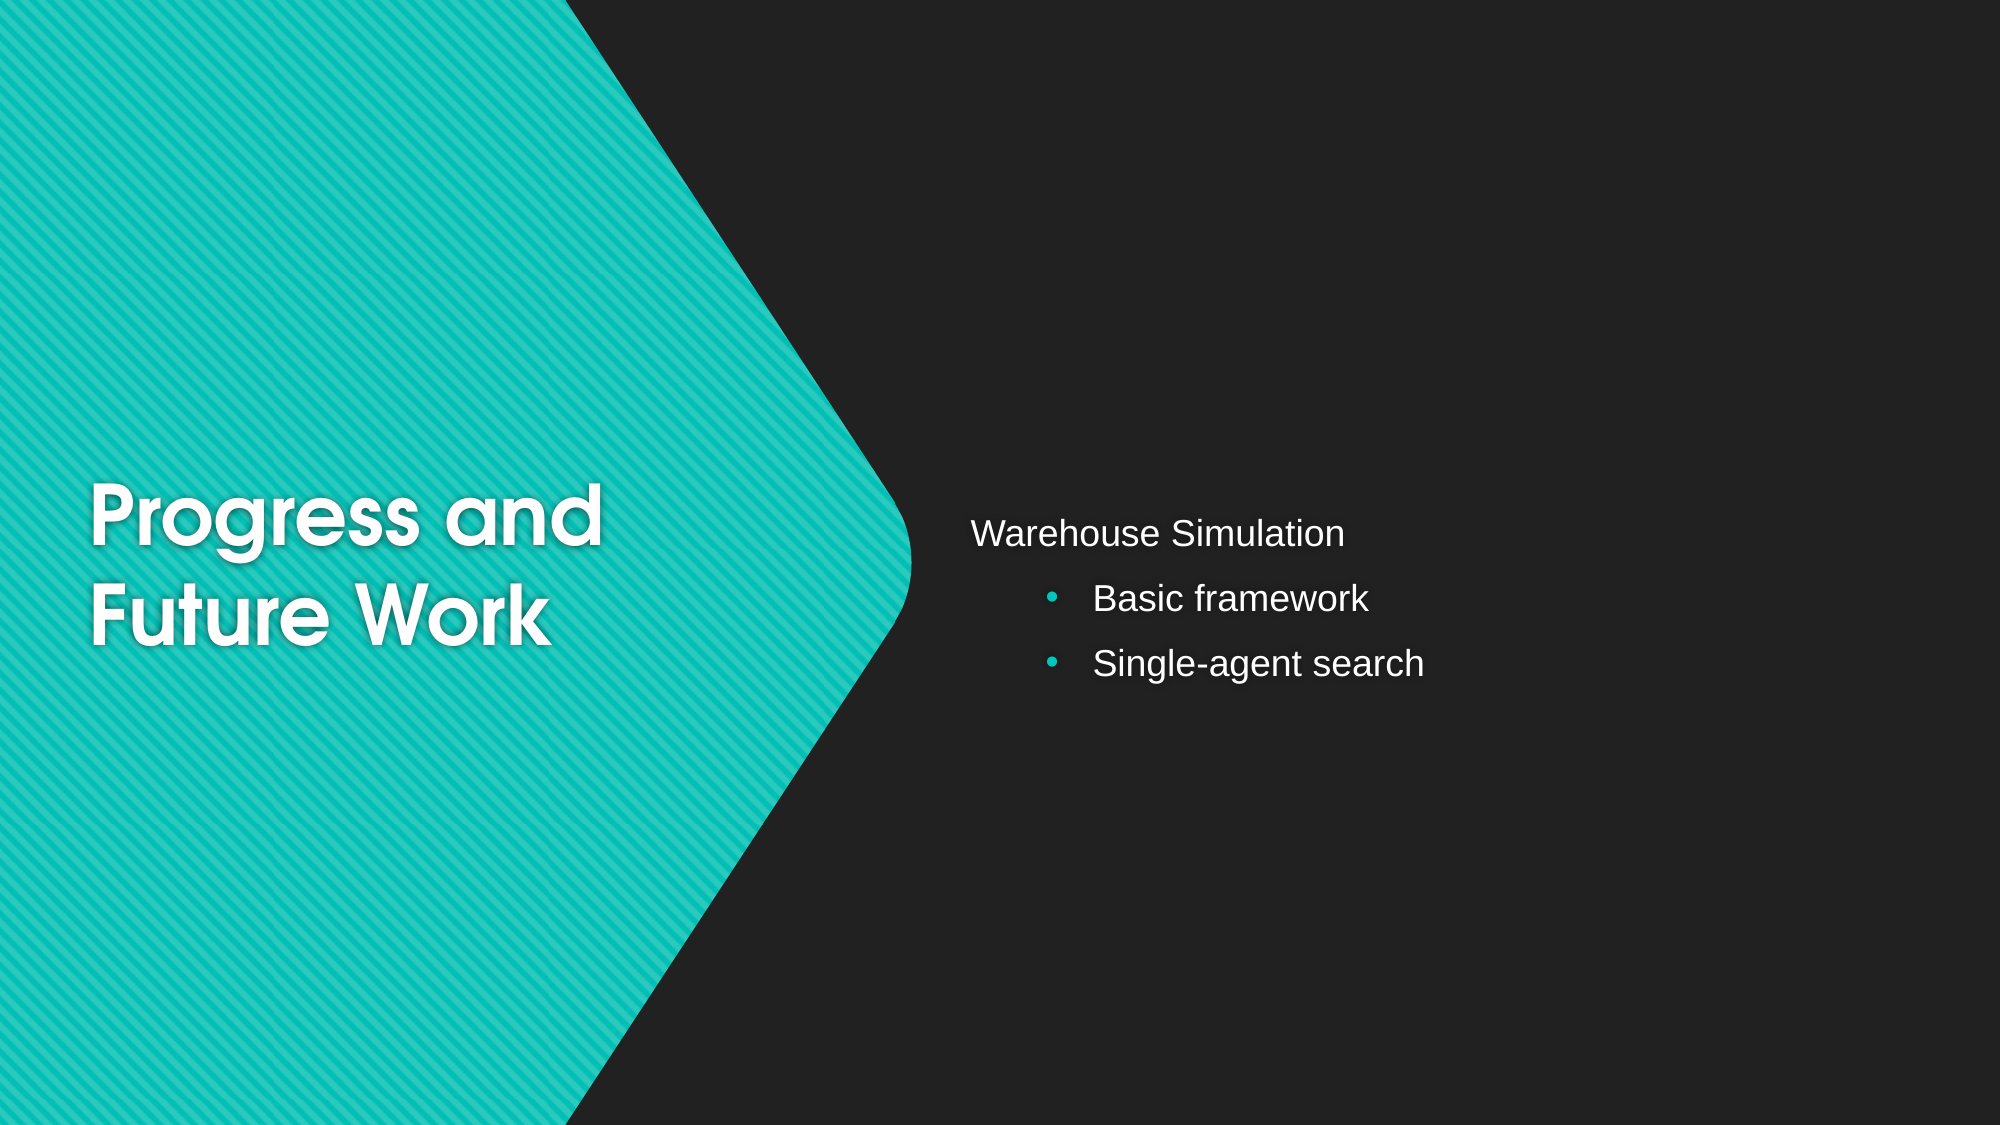

Warehouse Simulation
Basic framework
Single-agent search
# Progress and Future Work